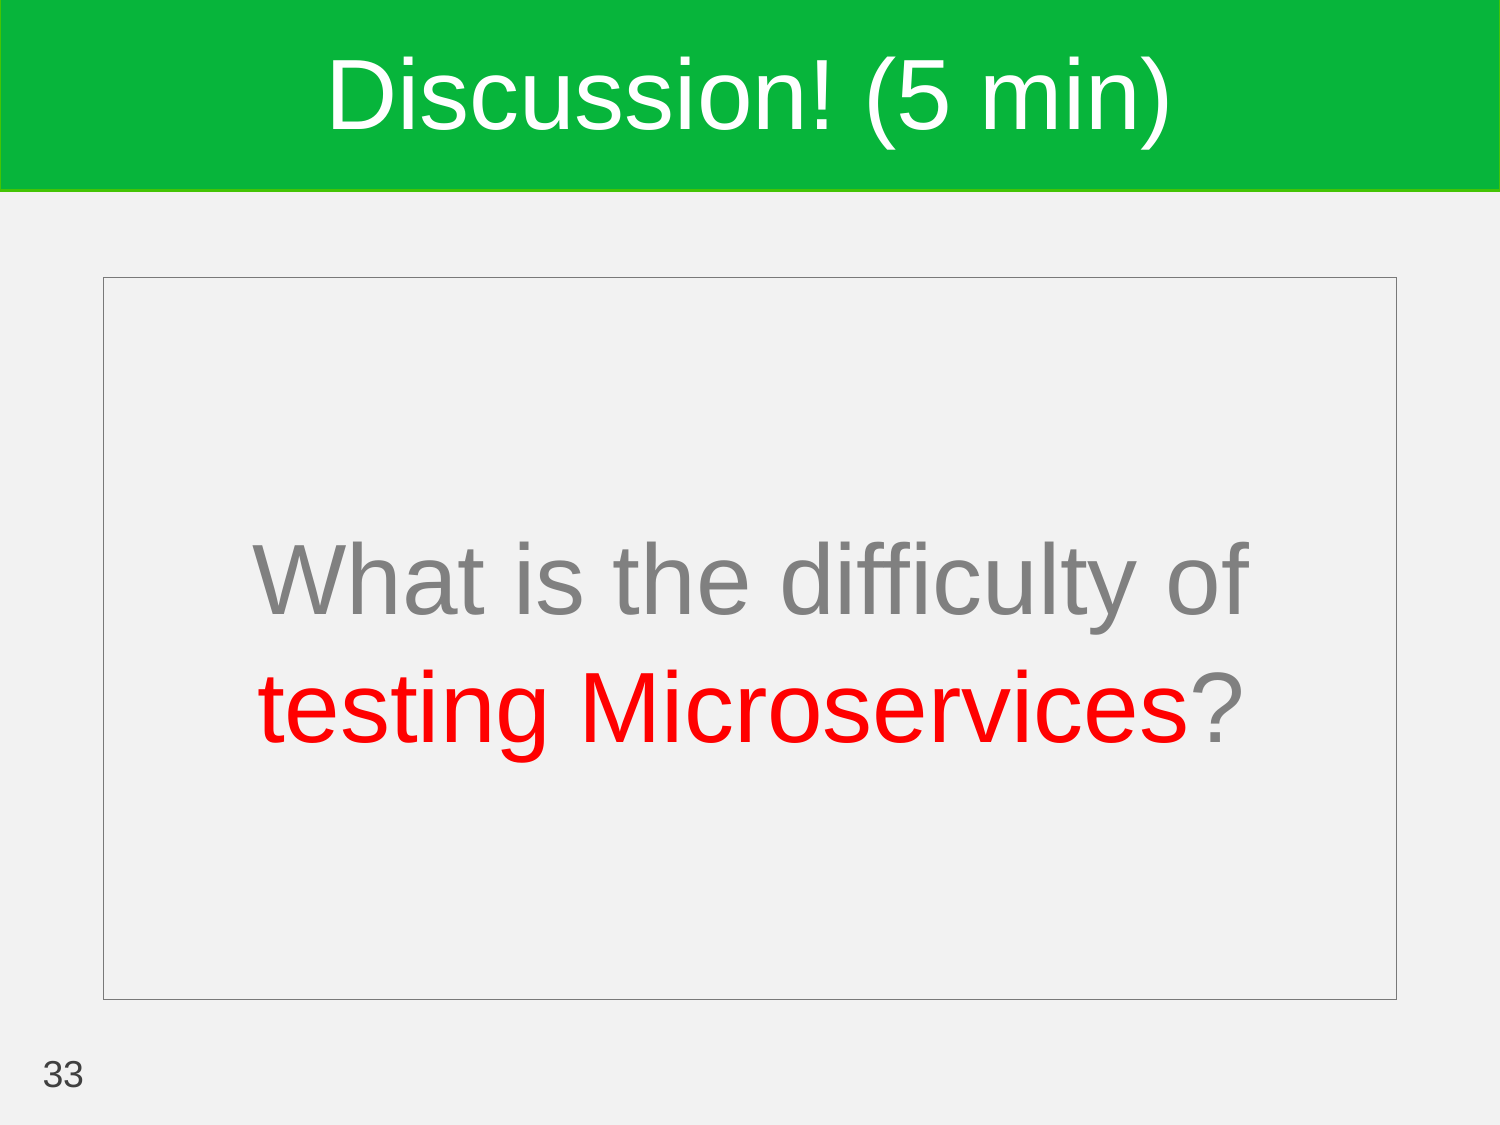

# Discussion! (5 min)
What is the difficulty of
testing Microservices?
33